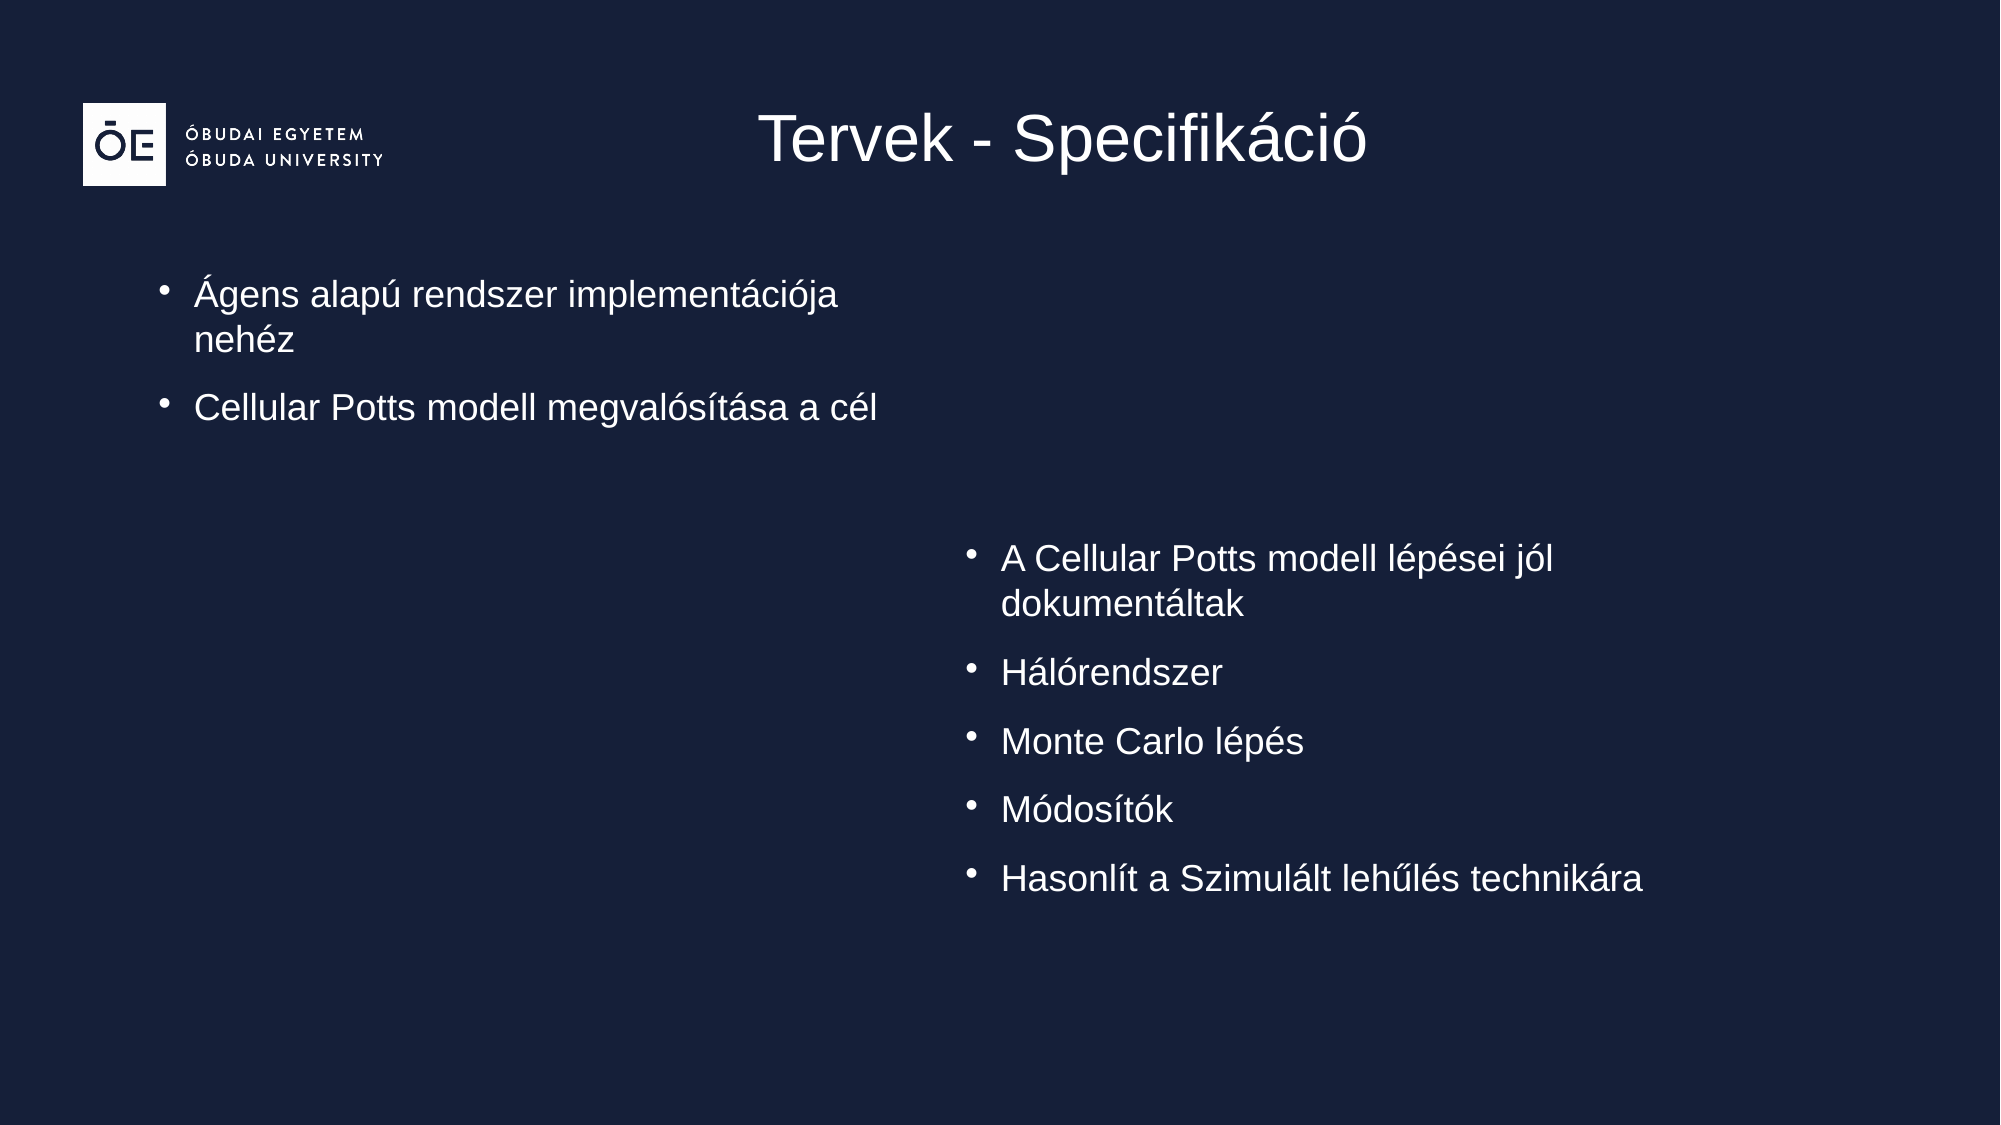

Tervek - Specifikáció
Ágens alapú rendszer implementációja nehéz
Cellular Potts modell megvalósítása a cél
A Cellular Potts modell lépései jól dokumentáltak
Hálórendszer
Monte Carlo lépés
Módosítók
Hasonlít a Szimulált lehűlés technikára